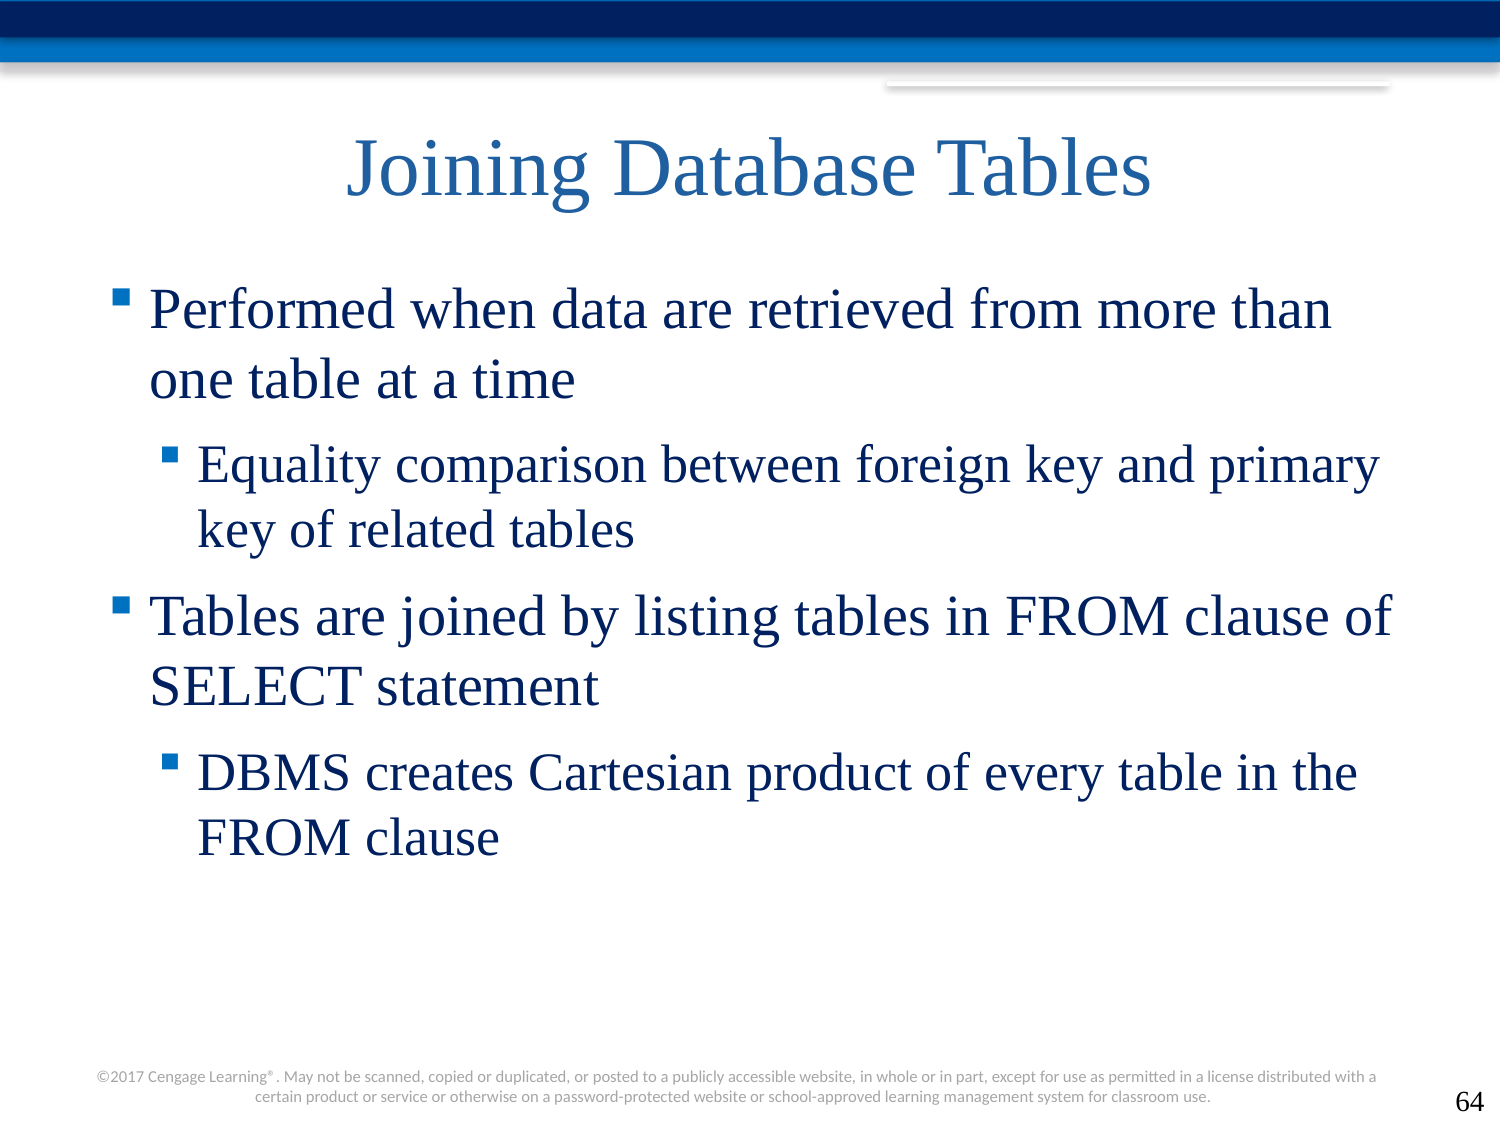

# Joining Database Tables
Performed when data are retrieved from more than one table at a time
Equality comparison between foreign key and primary key of related tables
Tables are joined by listing tables in FROM clause of SELECT statement
DBMS creates Cartesian product of every table in the FROM clause
64